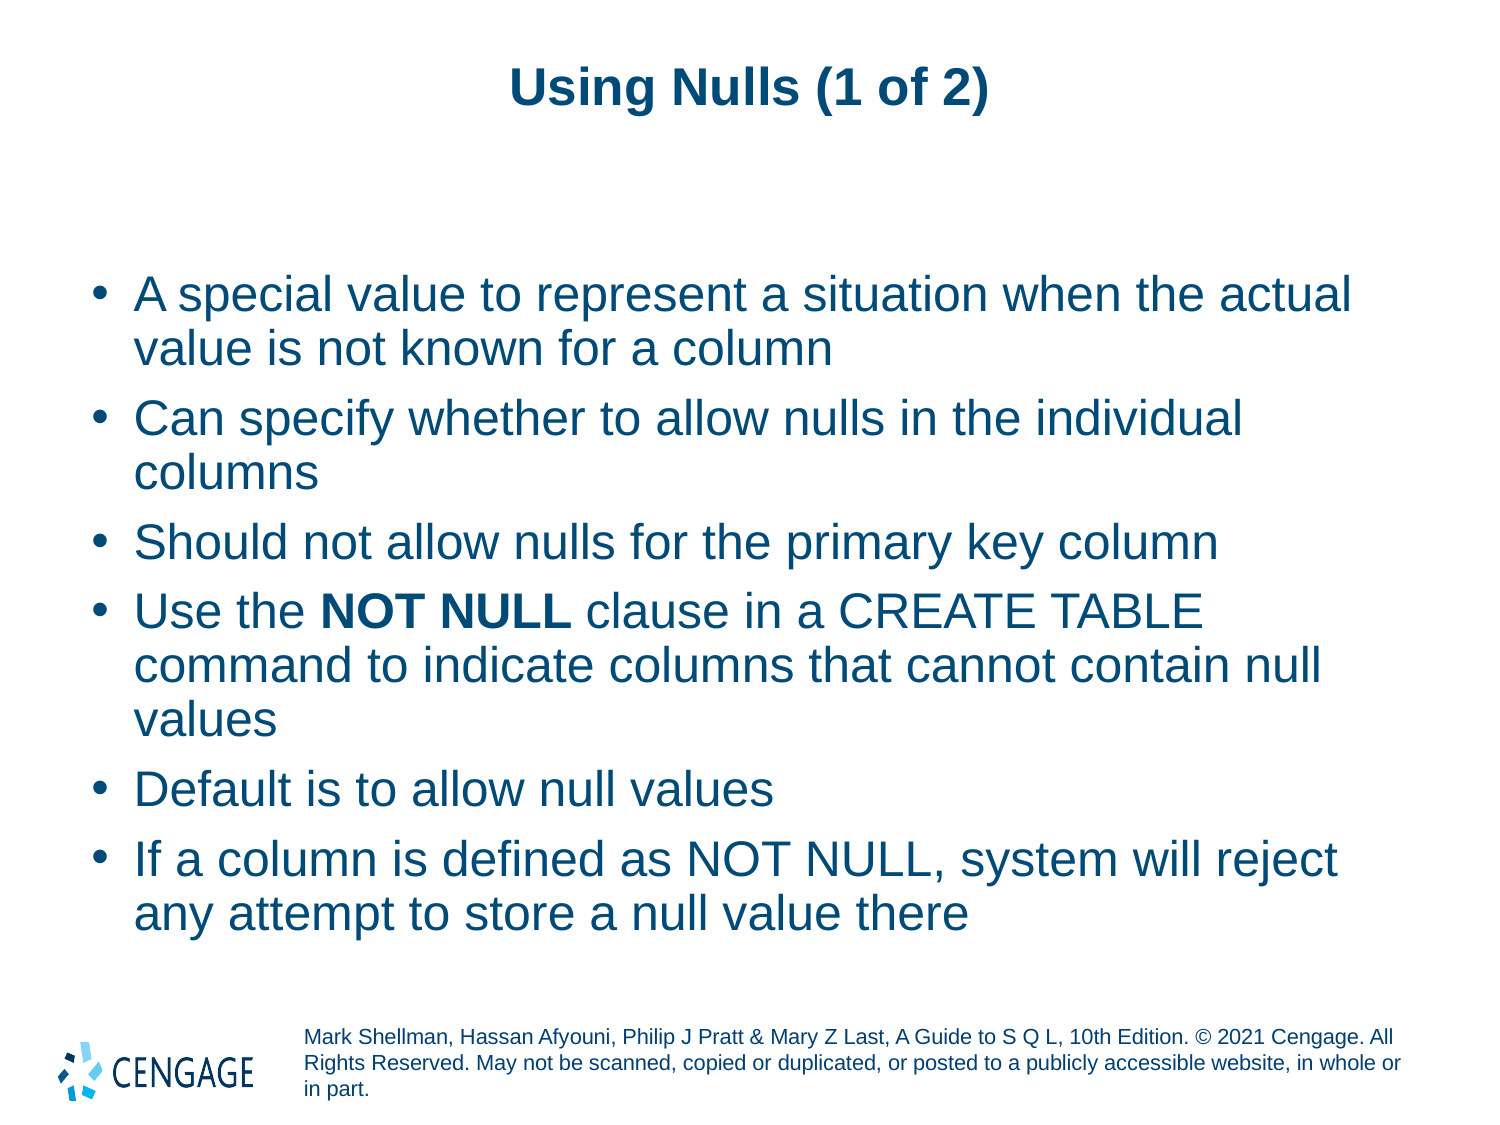

# Using Nulls (1 of 2)
A special value to represent a situation when the actual value is not known for a column
Can specify whether to allow nulls in the individual columns
Should not allow nulls for the primary key column
Use the NOT NULL clause in a CREATE TABLE command to indicate columns that cannot contain null values
Default is to allow null values
If a column is defined as NOT NULL, system will reject any attempt to store a null value there